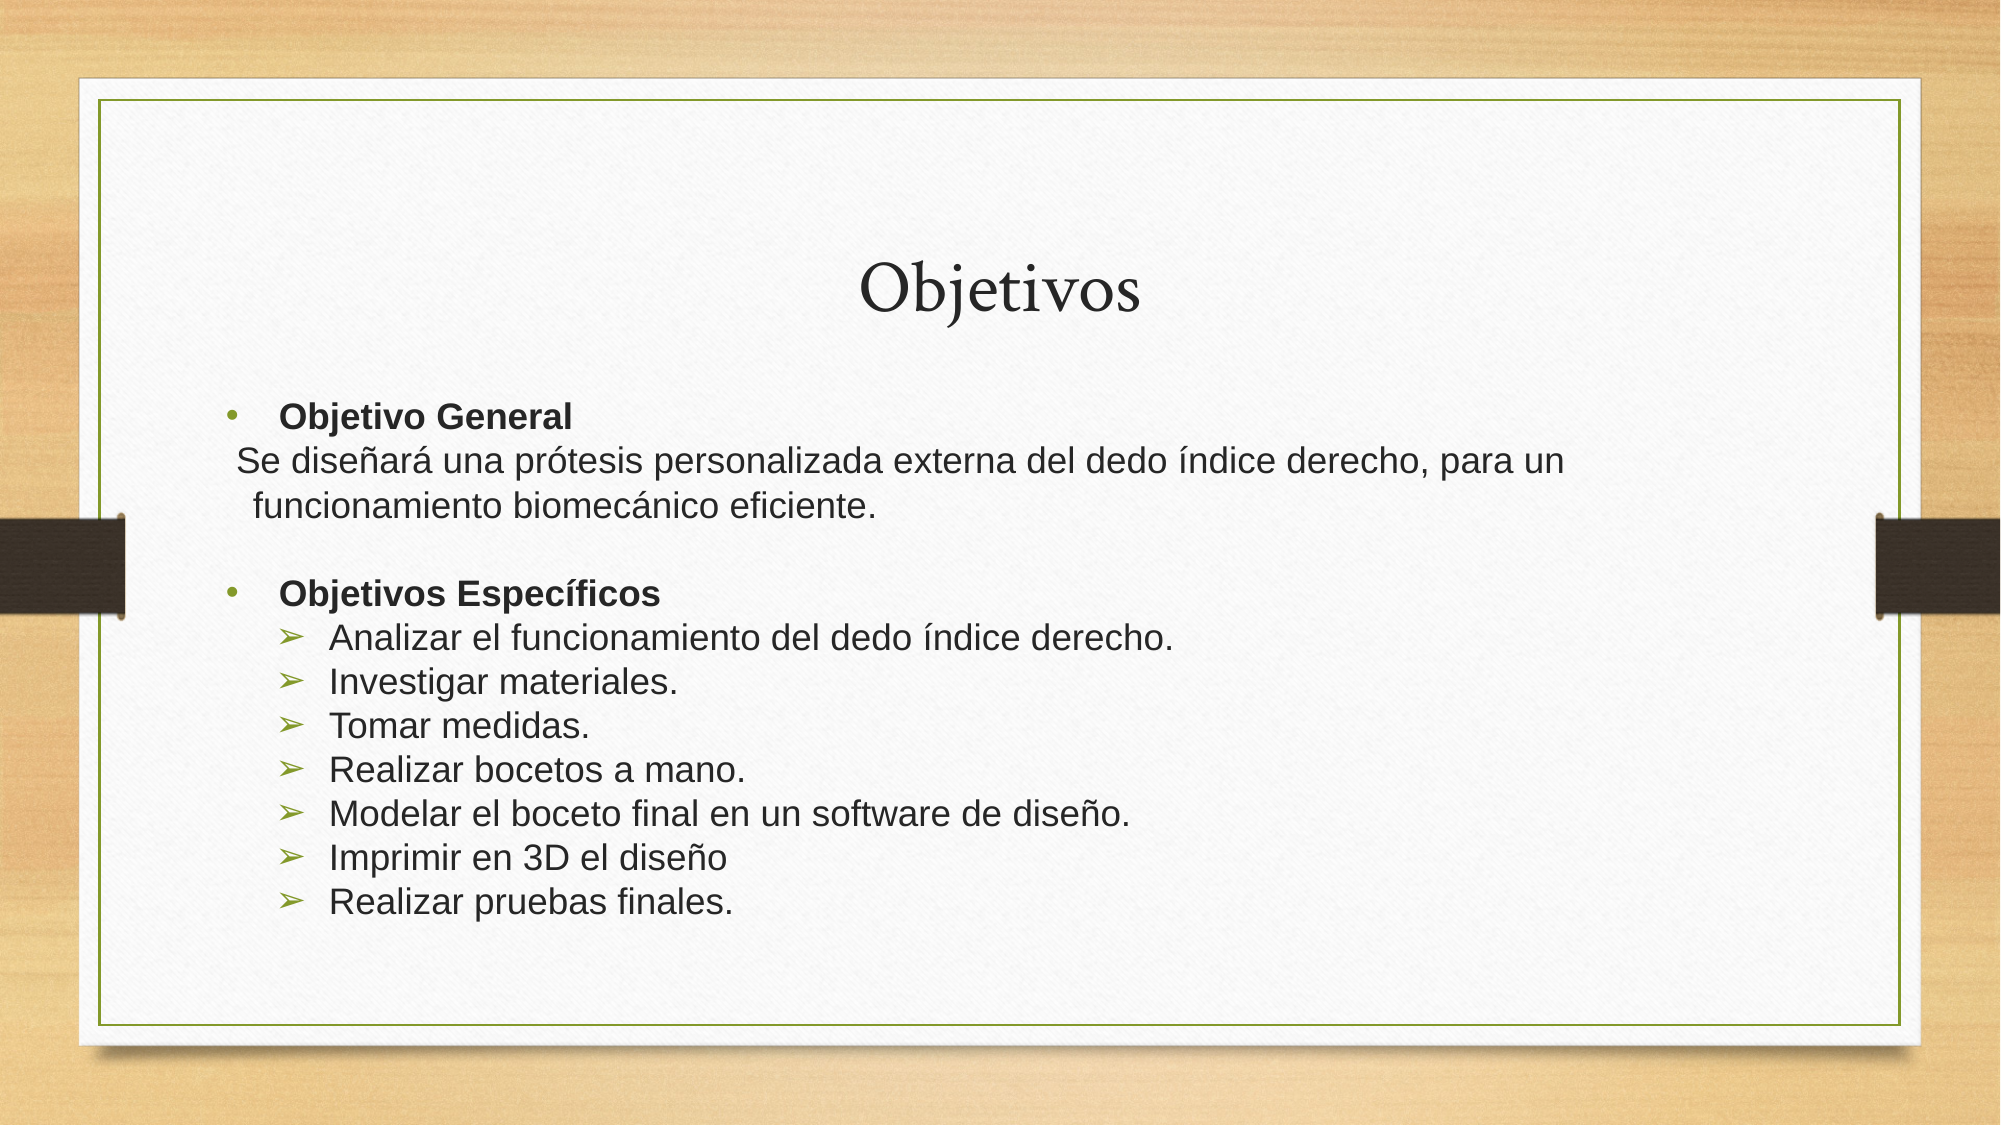

Objetivos
Objetivo General
Se diseñará una prótesis personalizada externa del dedo índice derecho, para un funcionamiento biomecánico eficiente.

Objetivos Específicos
Analizar el funcionamiento del dedo índice derecho.
Investigar materiales.
Tomar medidas.
Realizar bocetos a mano.
Modelar el boceto final en un software de diseño.
Imprimir en 3D el diseño
Realizar pruebas finales.